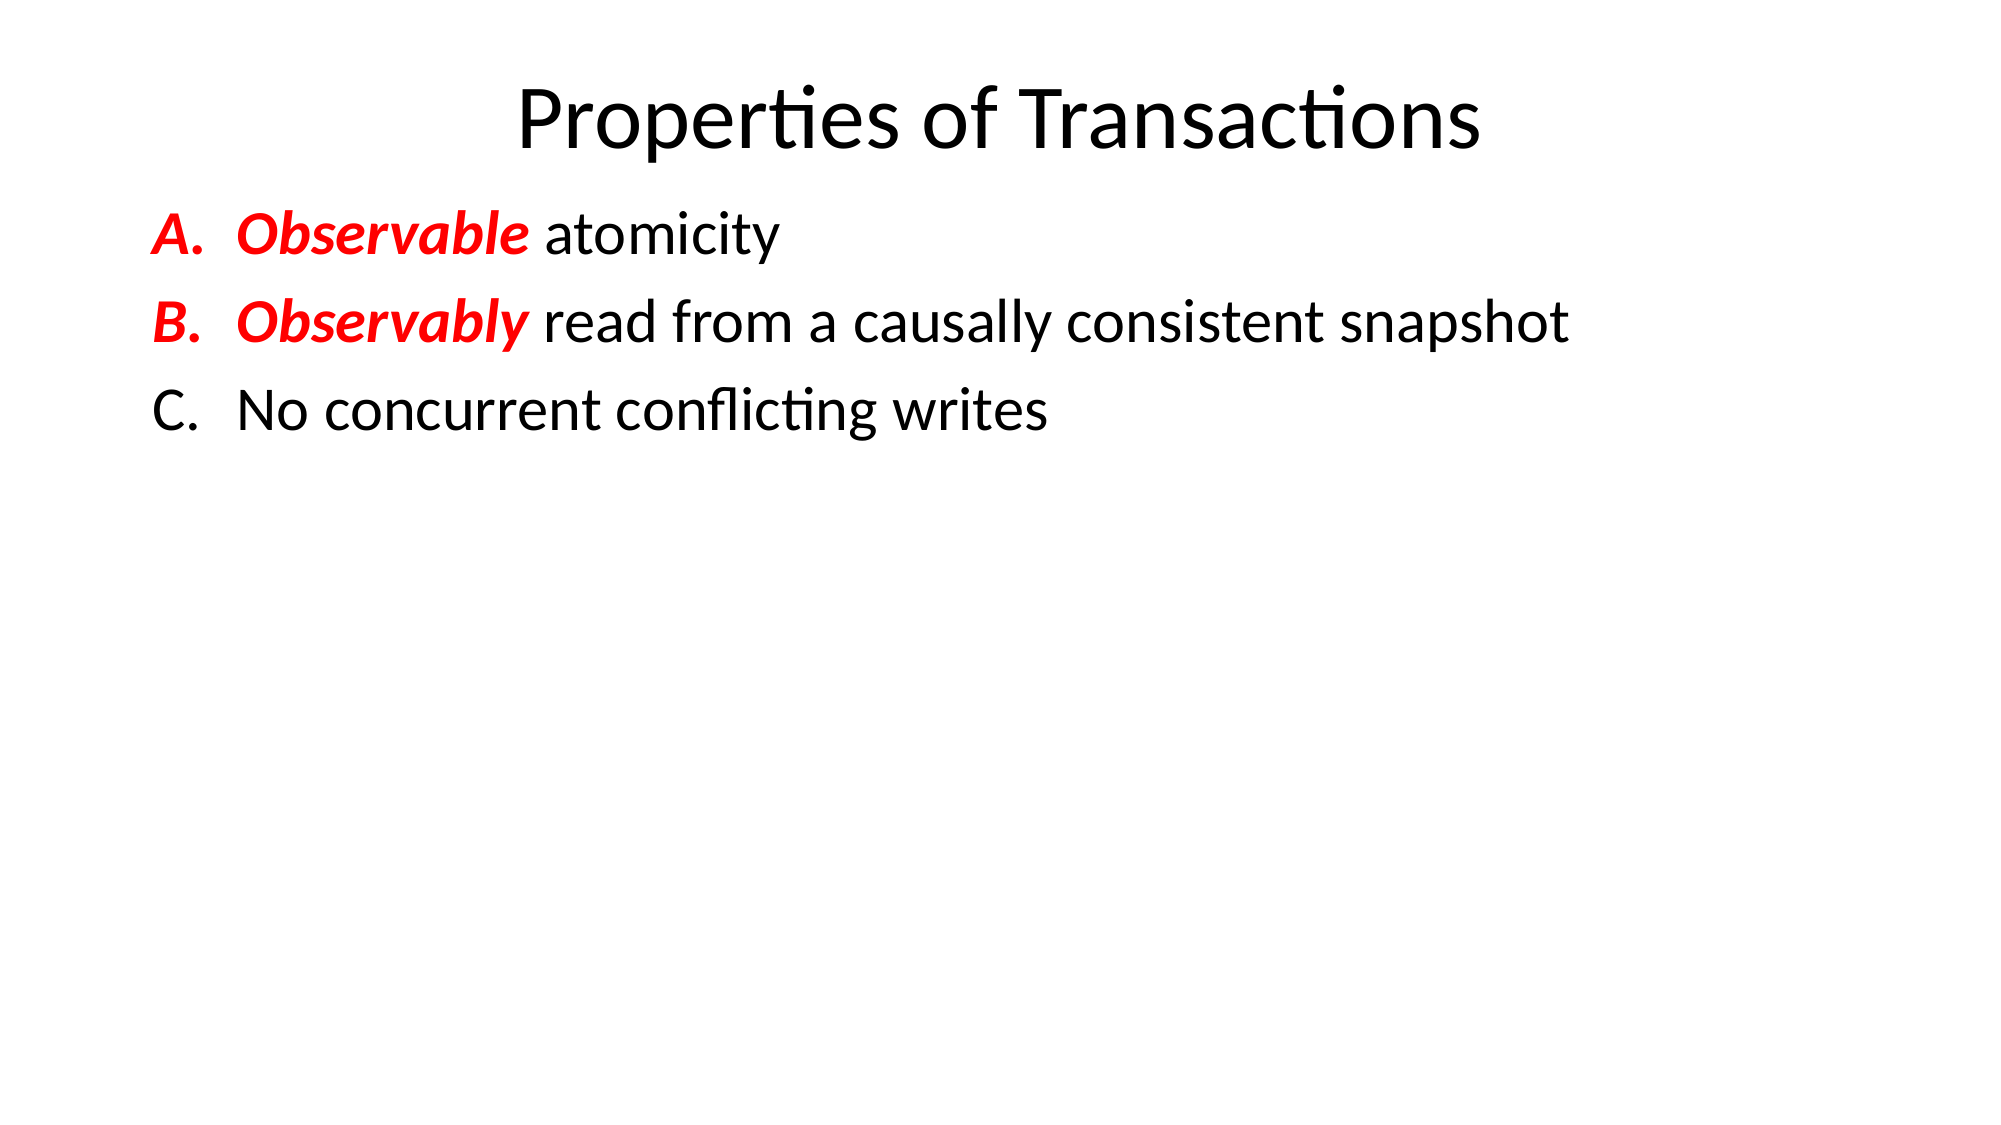

# Properties of Transactions
Observable atomicity
Observably read from a causally consistent snapshot
No concurrent conflicting writes